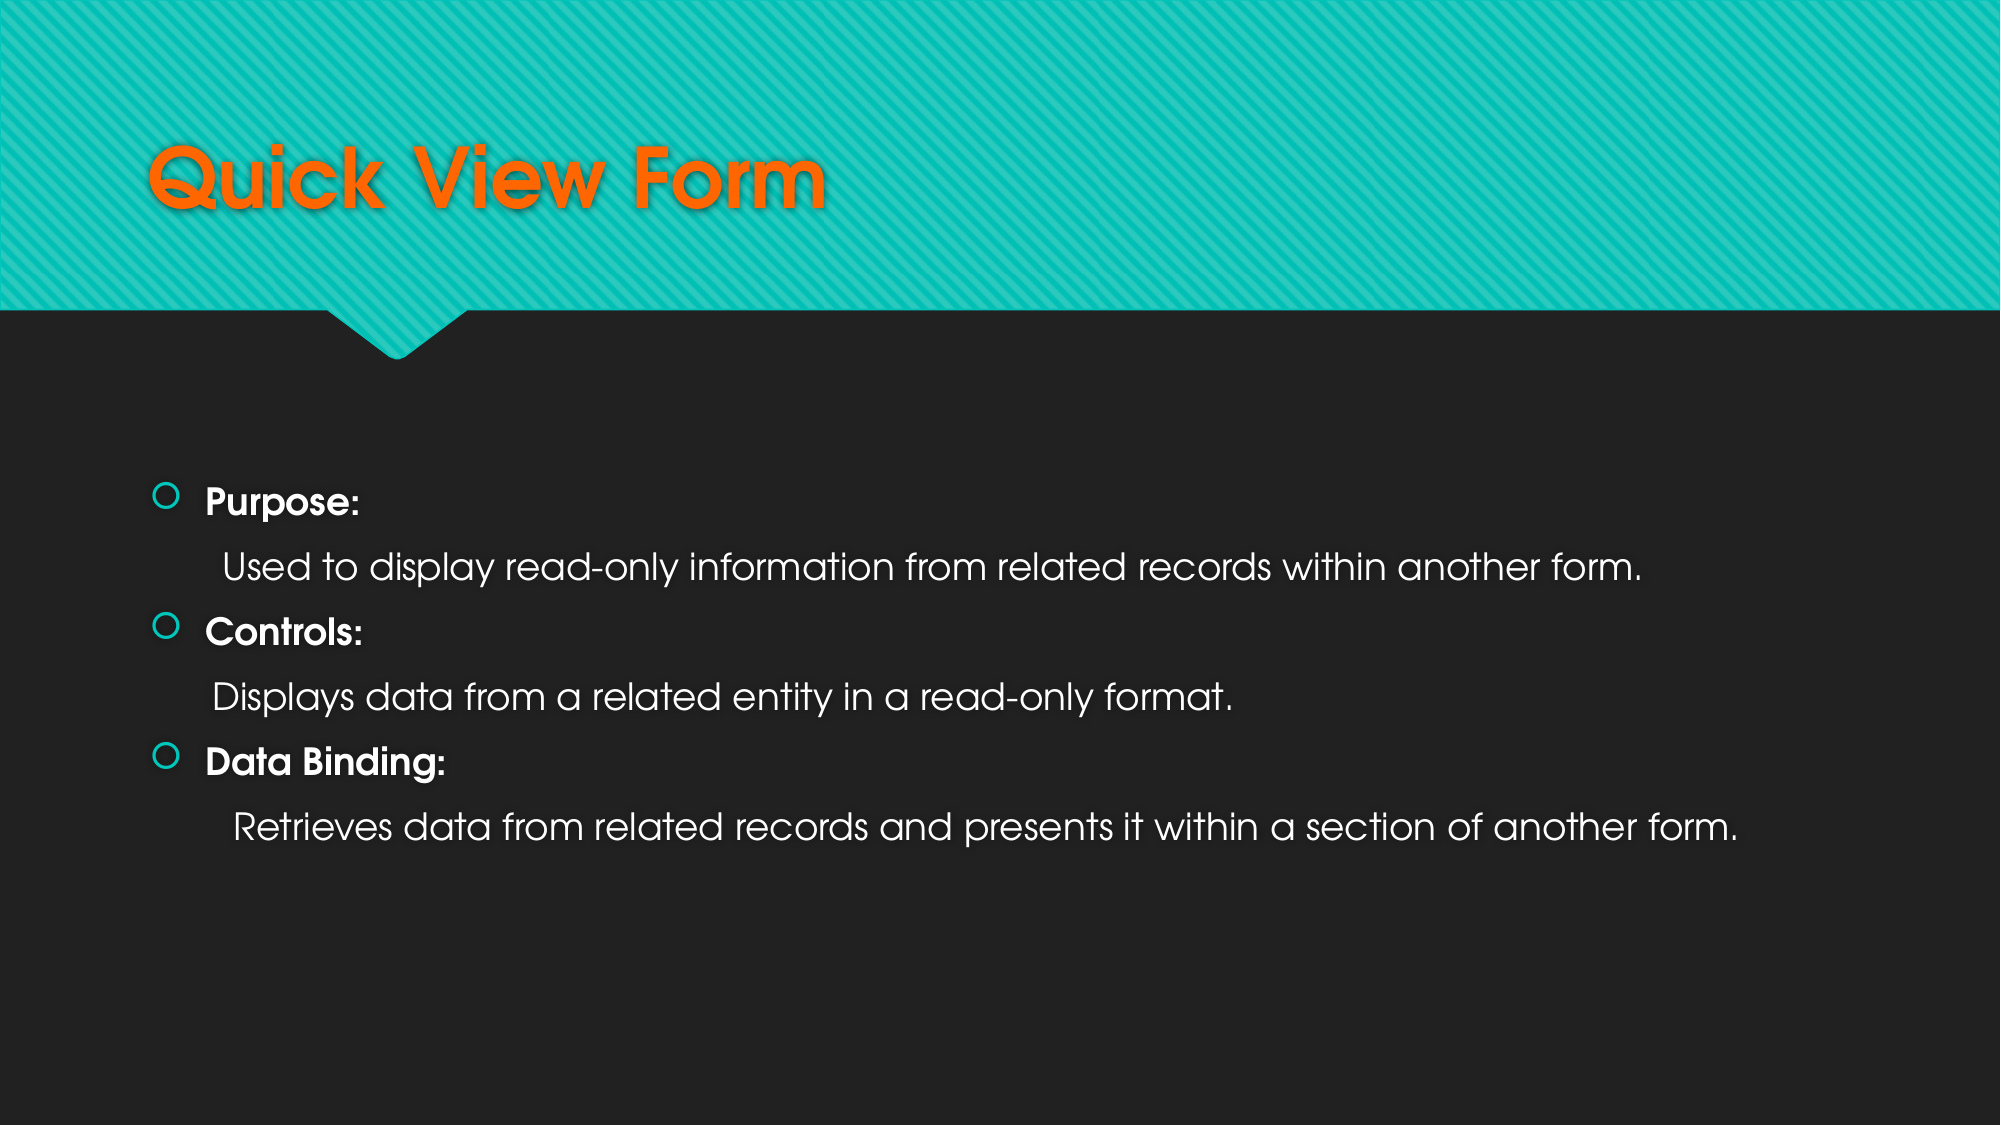

# Quick View Form
Purpose:
       Used to display read-only information from related records within another form.
Controls:
      Displays data from a related entity in a read-only format.
Data Binding:
        Retrieves data from related records and presents it within a section of another form.